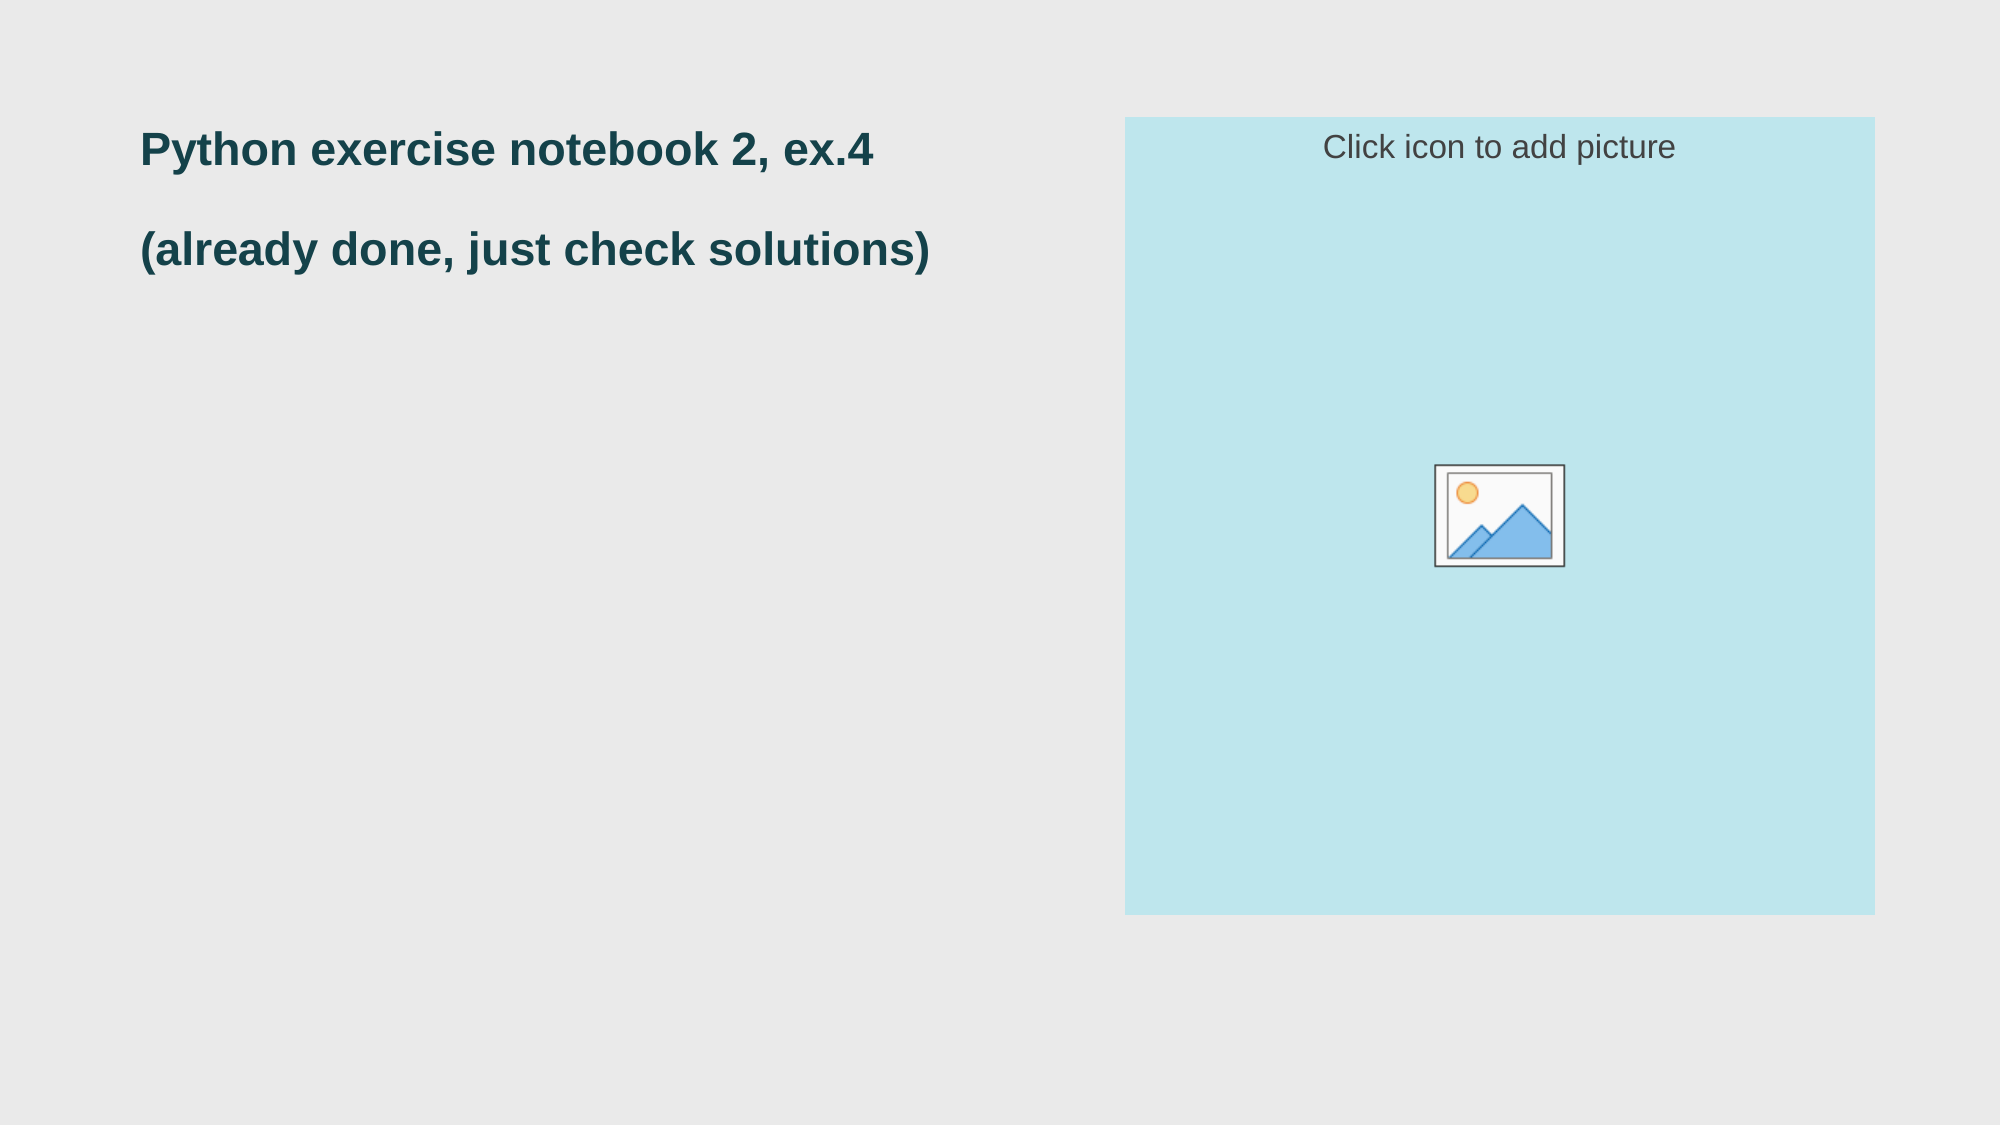

# Python exercise notebook 2, ex.4 (already done, just check solutions)